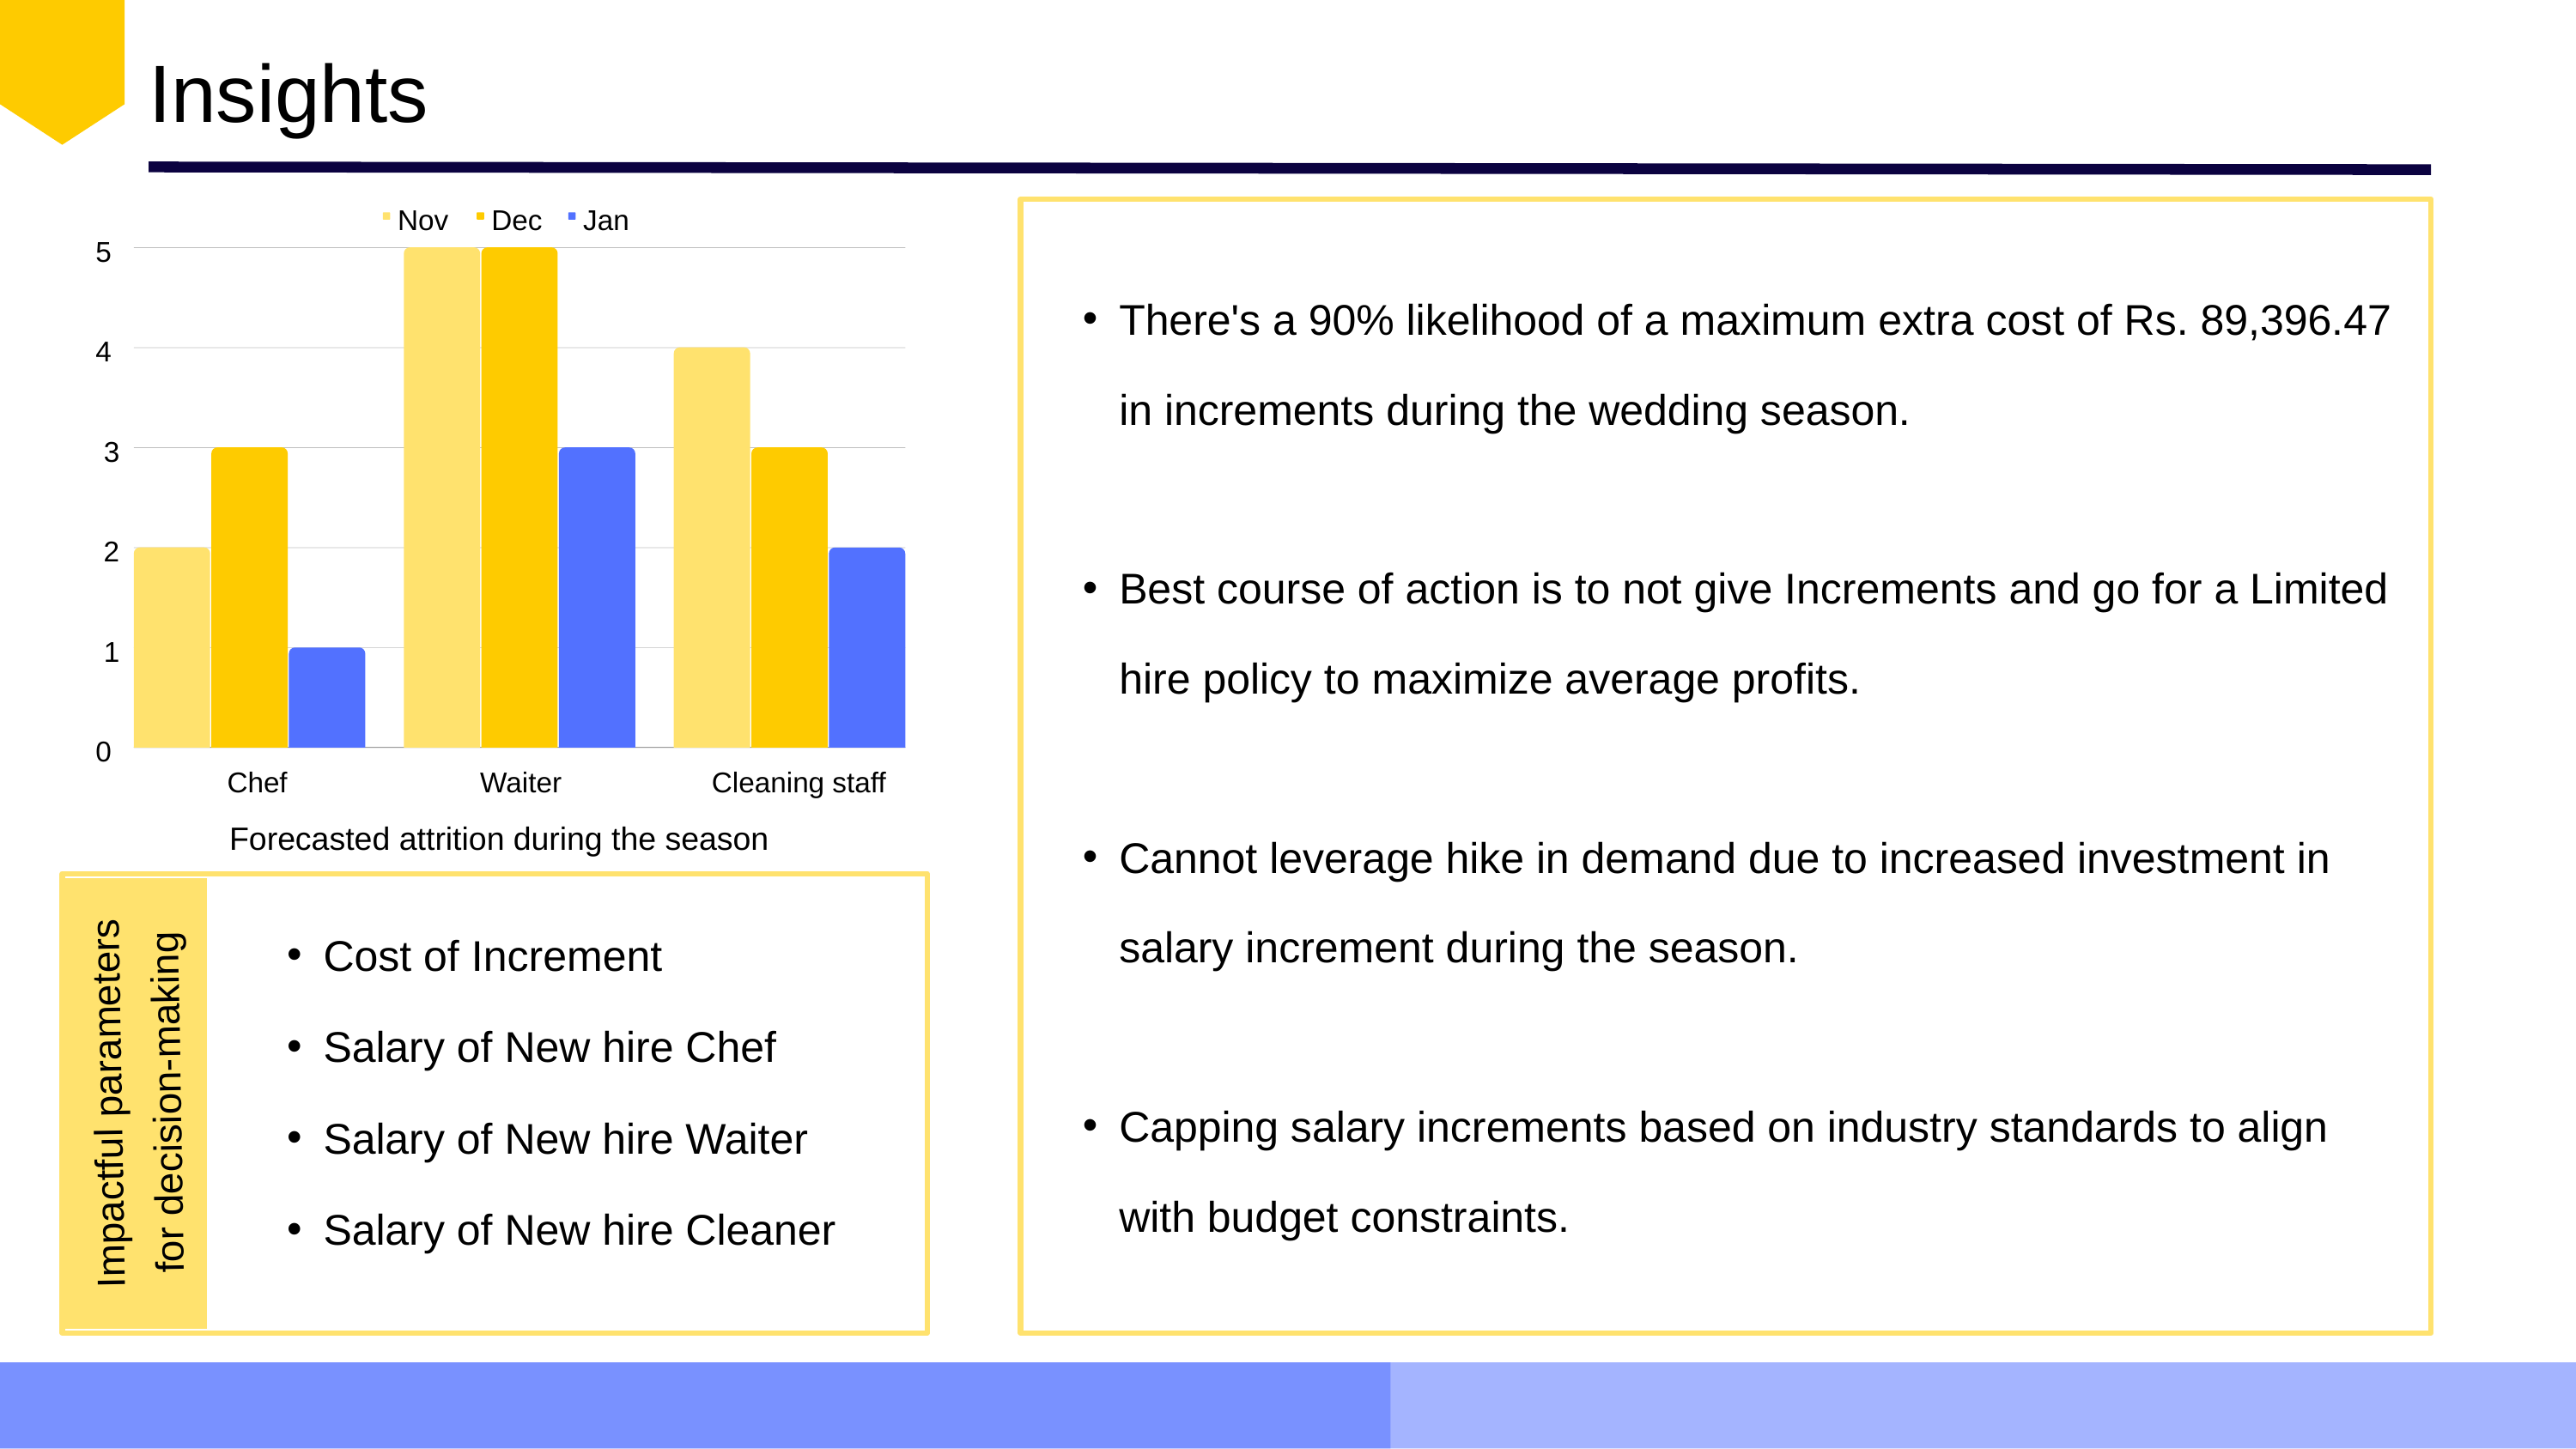

Insights

Nov
Dec
Jan

5

4
3
2
1
0
Chef
Waiter
Cleaning staff

There's a 90% likelihood of a maximum extra cost of Rs. 89,396.47 in increments during the wedding season.

Best course of action is to not give Increments and go for a Limited hire policy to maximize average profits.

Cannot leverage hike in demand due to increased investment in salary increment during the season.

Capping salary increments based on industry standards to align with budget constraints.
Forecasted attrition during the season

Cost of Increment
Salary of New hire Chef
Salary of New hire Waiter
Salary of New hire Cleaner
Impactful parameters
for decision-making